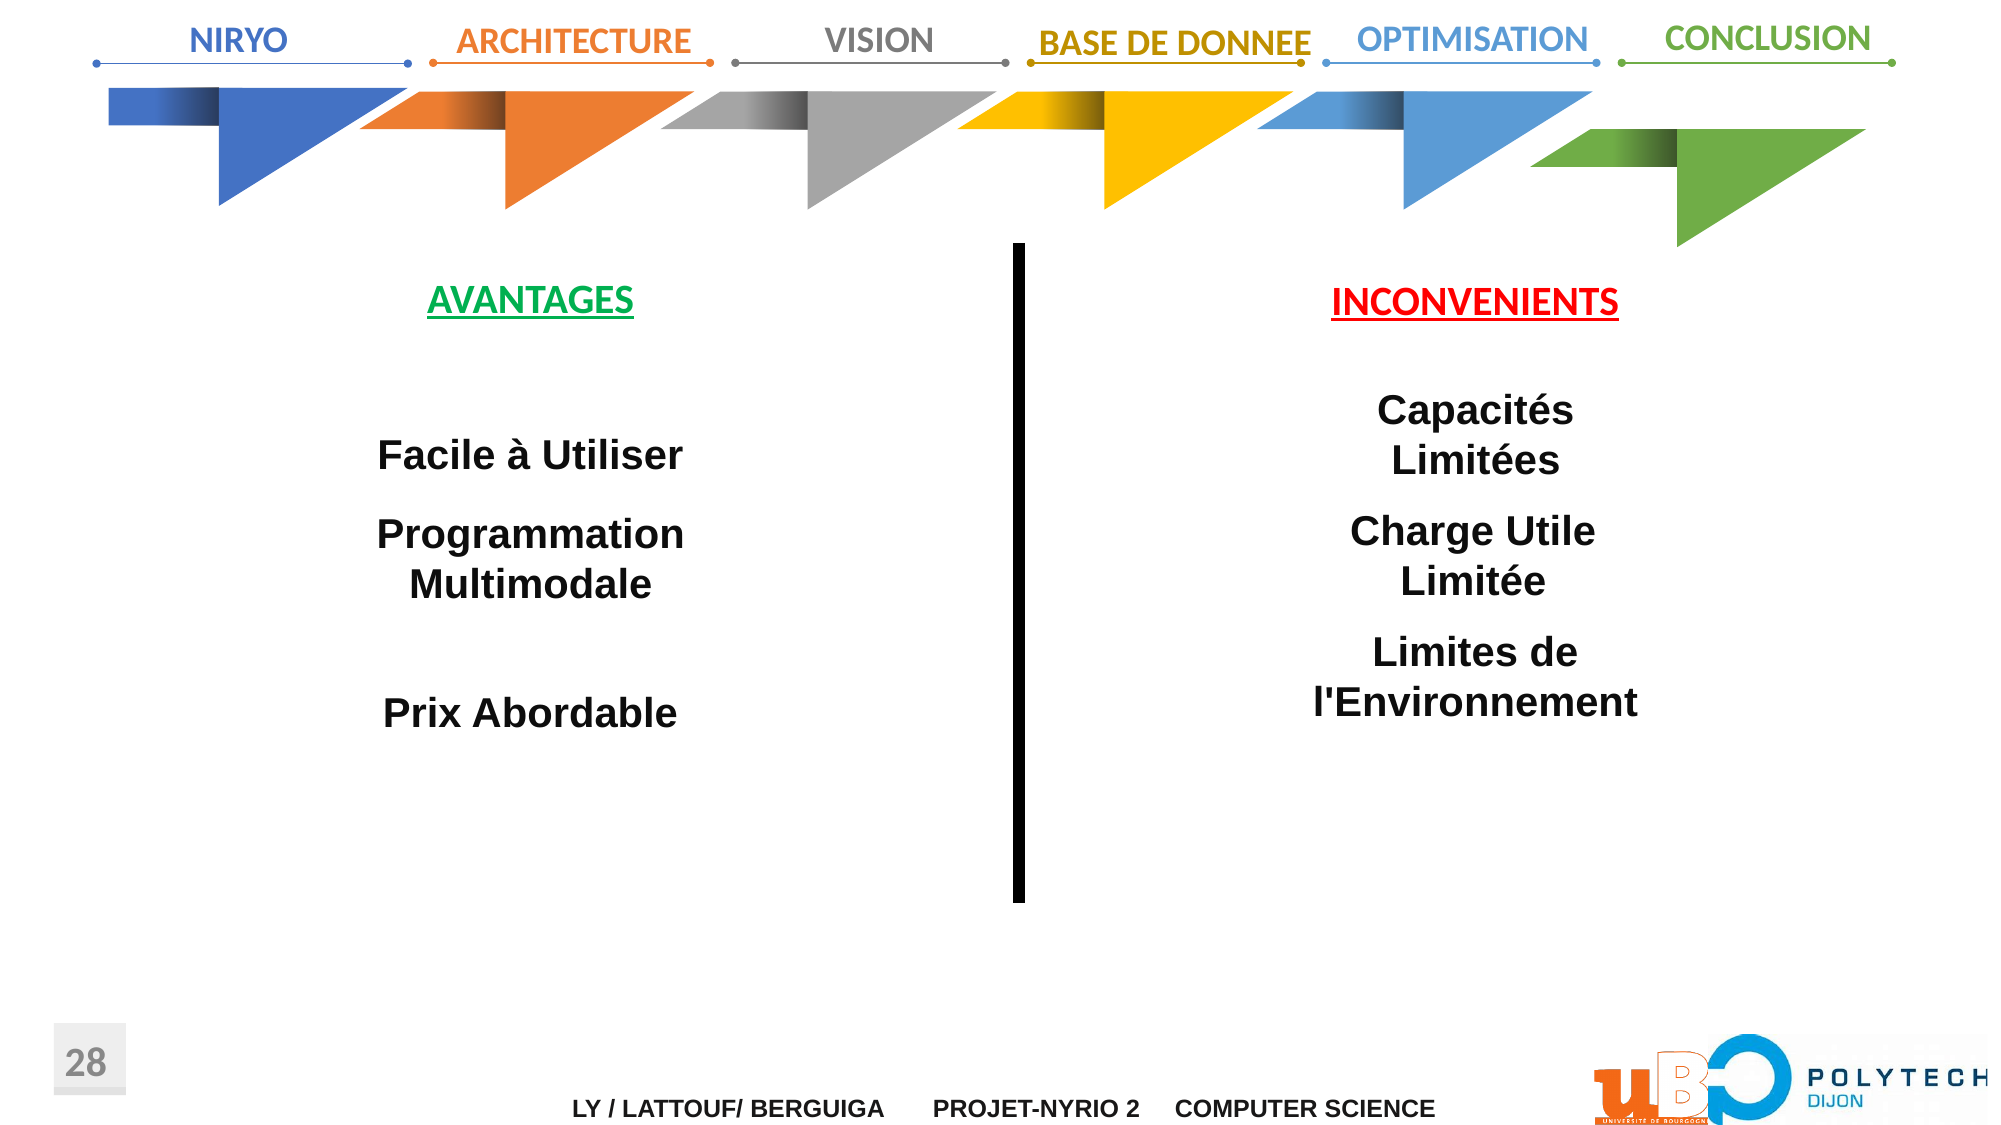

AVANTAGES
INCONVENIENTS
Facile à Utiliser
Capacités Limitées
Charge Utile Limitée
Programmation Multimodale
Limites de l'Environnement
Prix Abordable
28